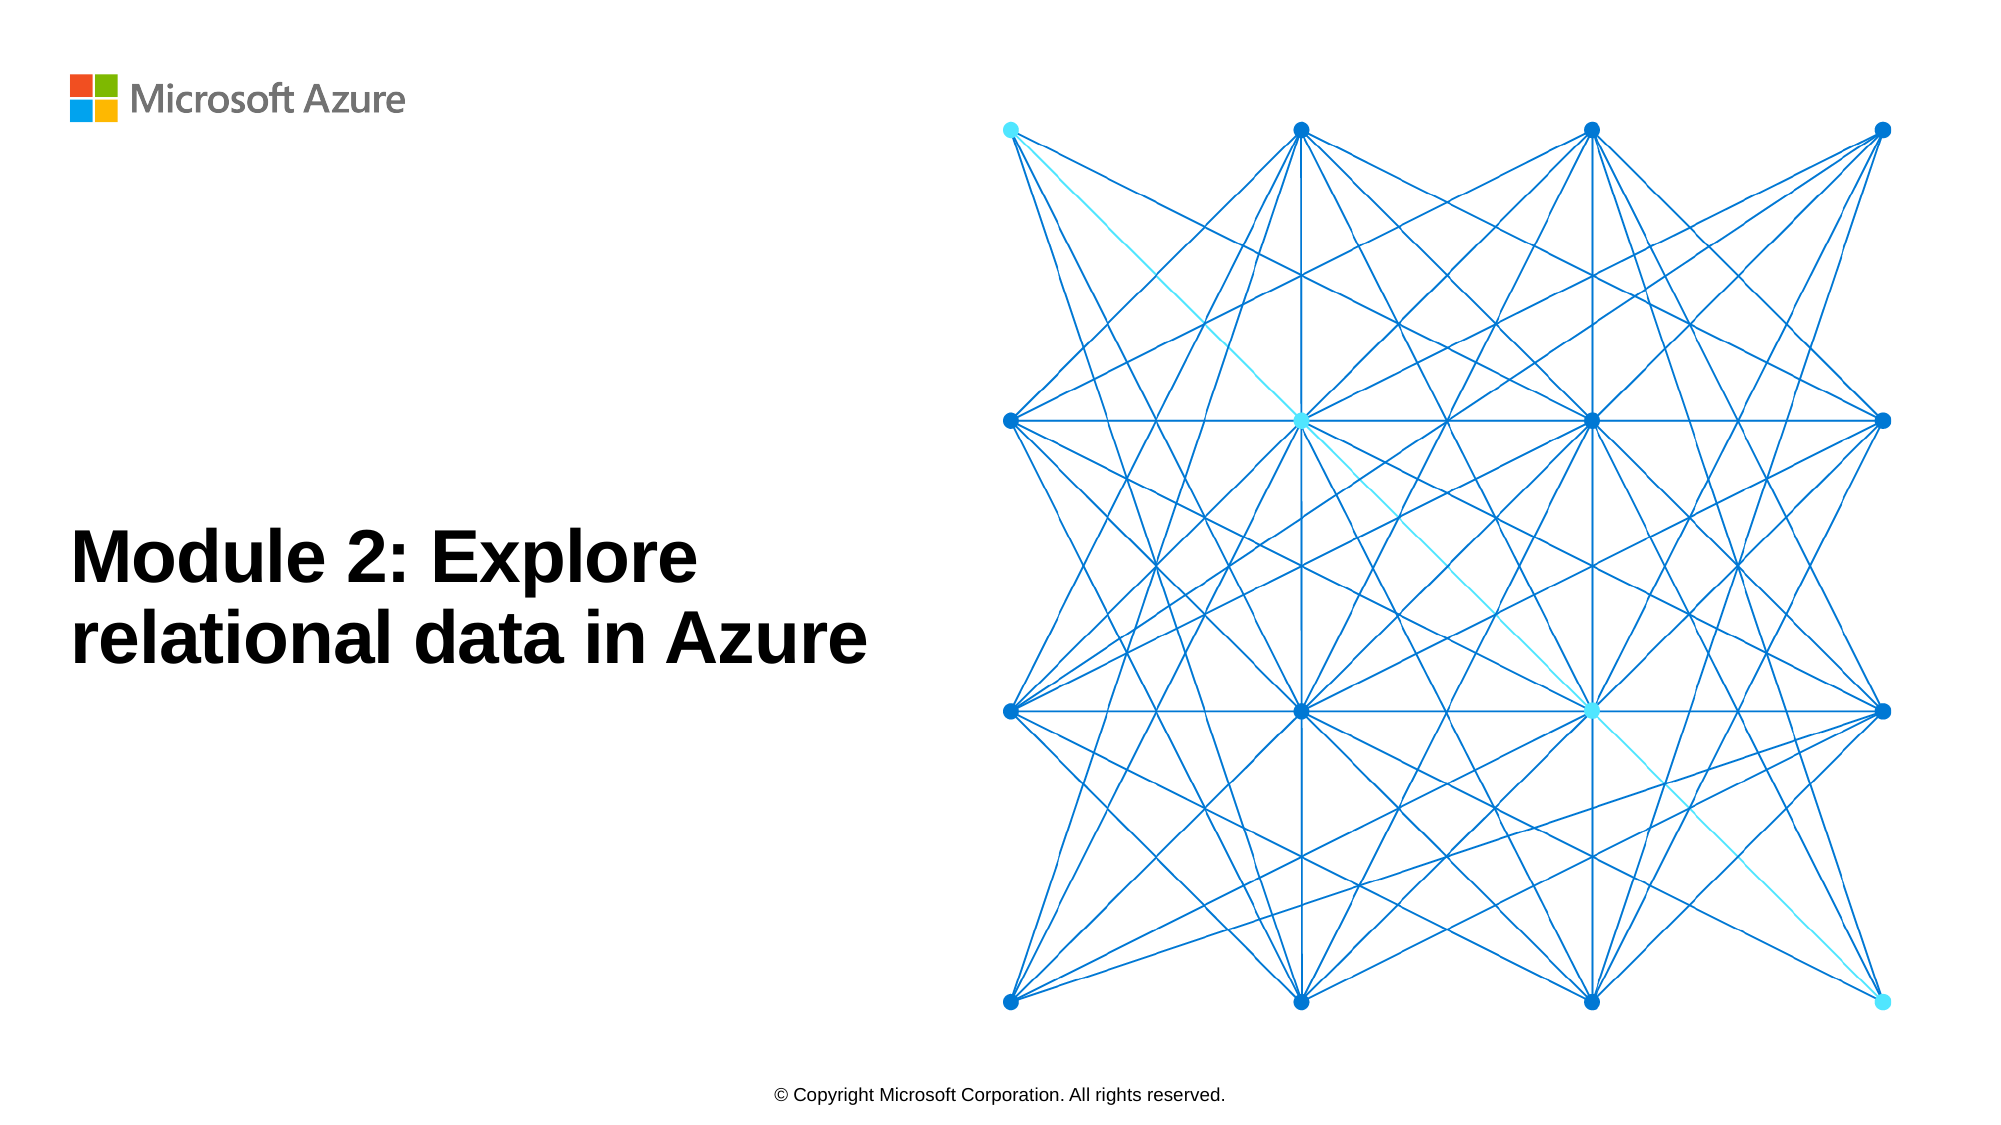

# Module 2: Explore relational data in Azure